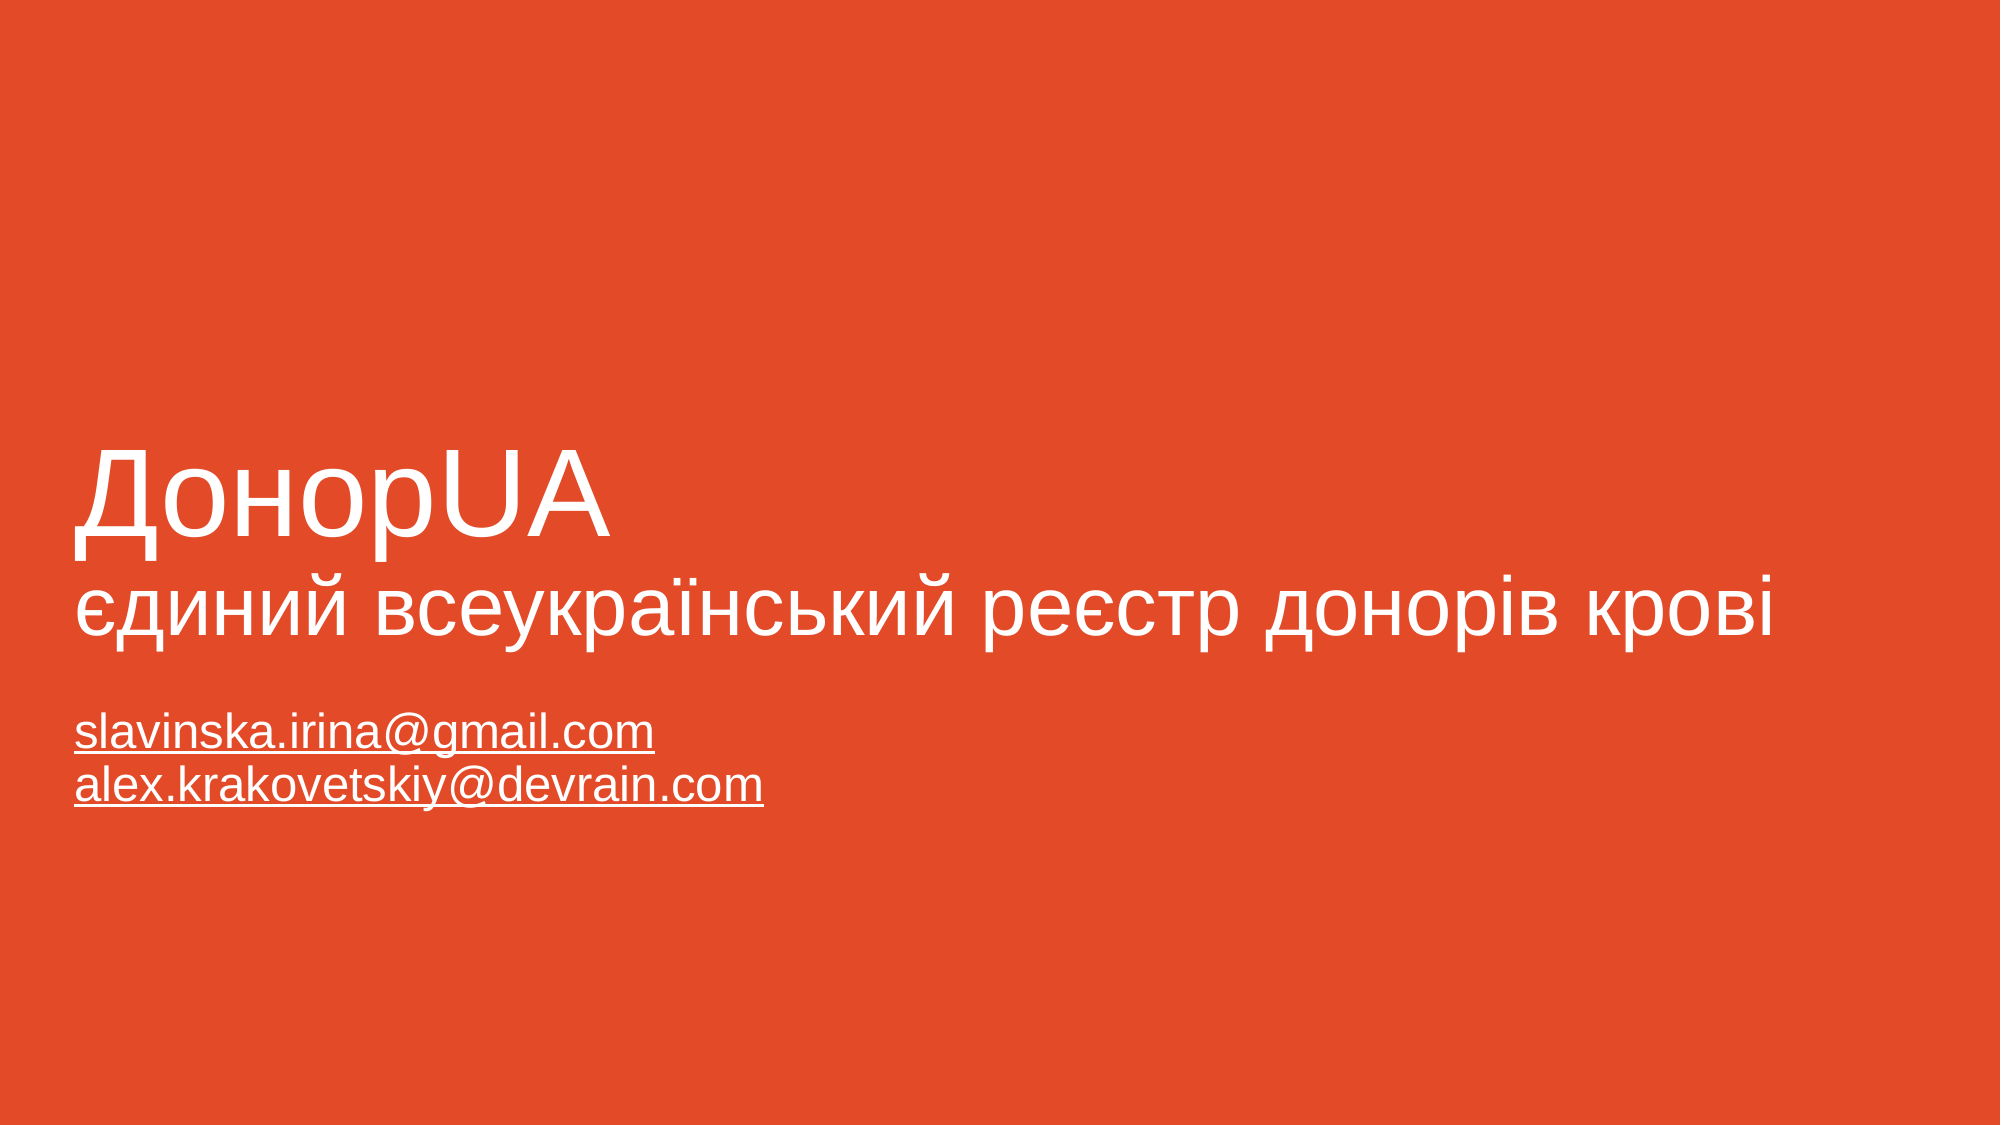

ДонорUA
єдиний всеукраїнський реєстр донорів крові
slavinska.irina@gmail.com
alex.krakovetskiy@devrain.com